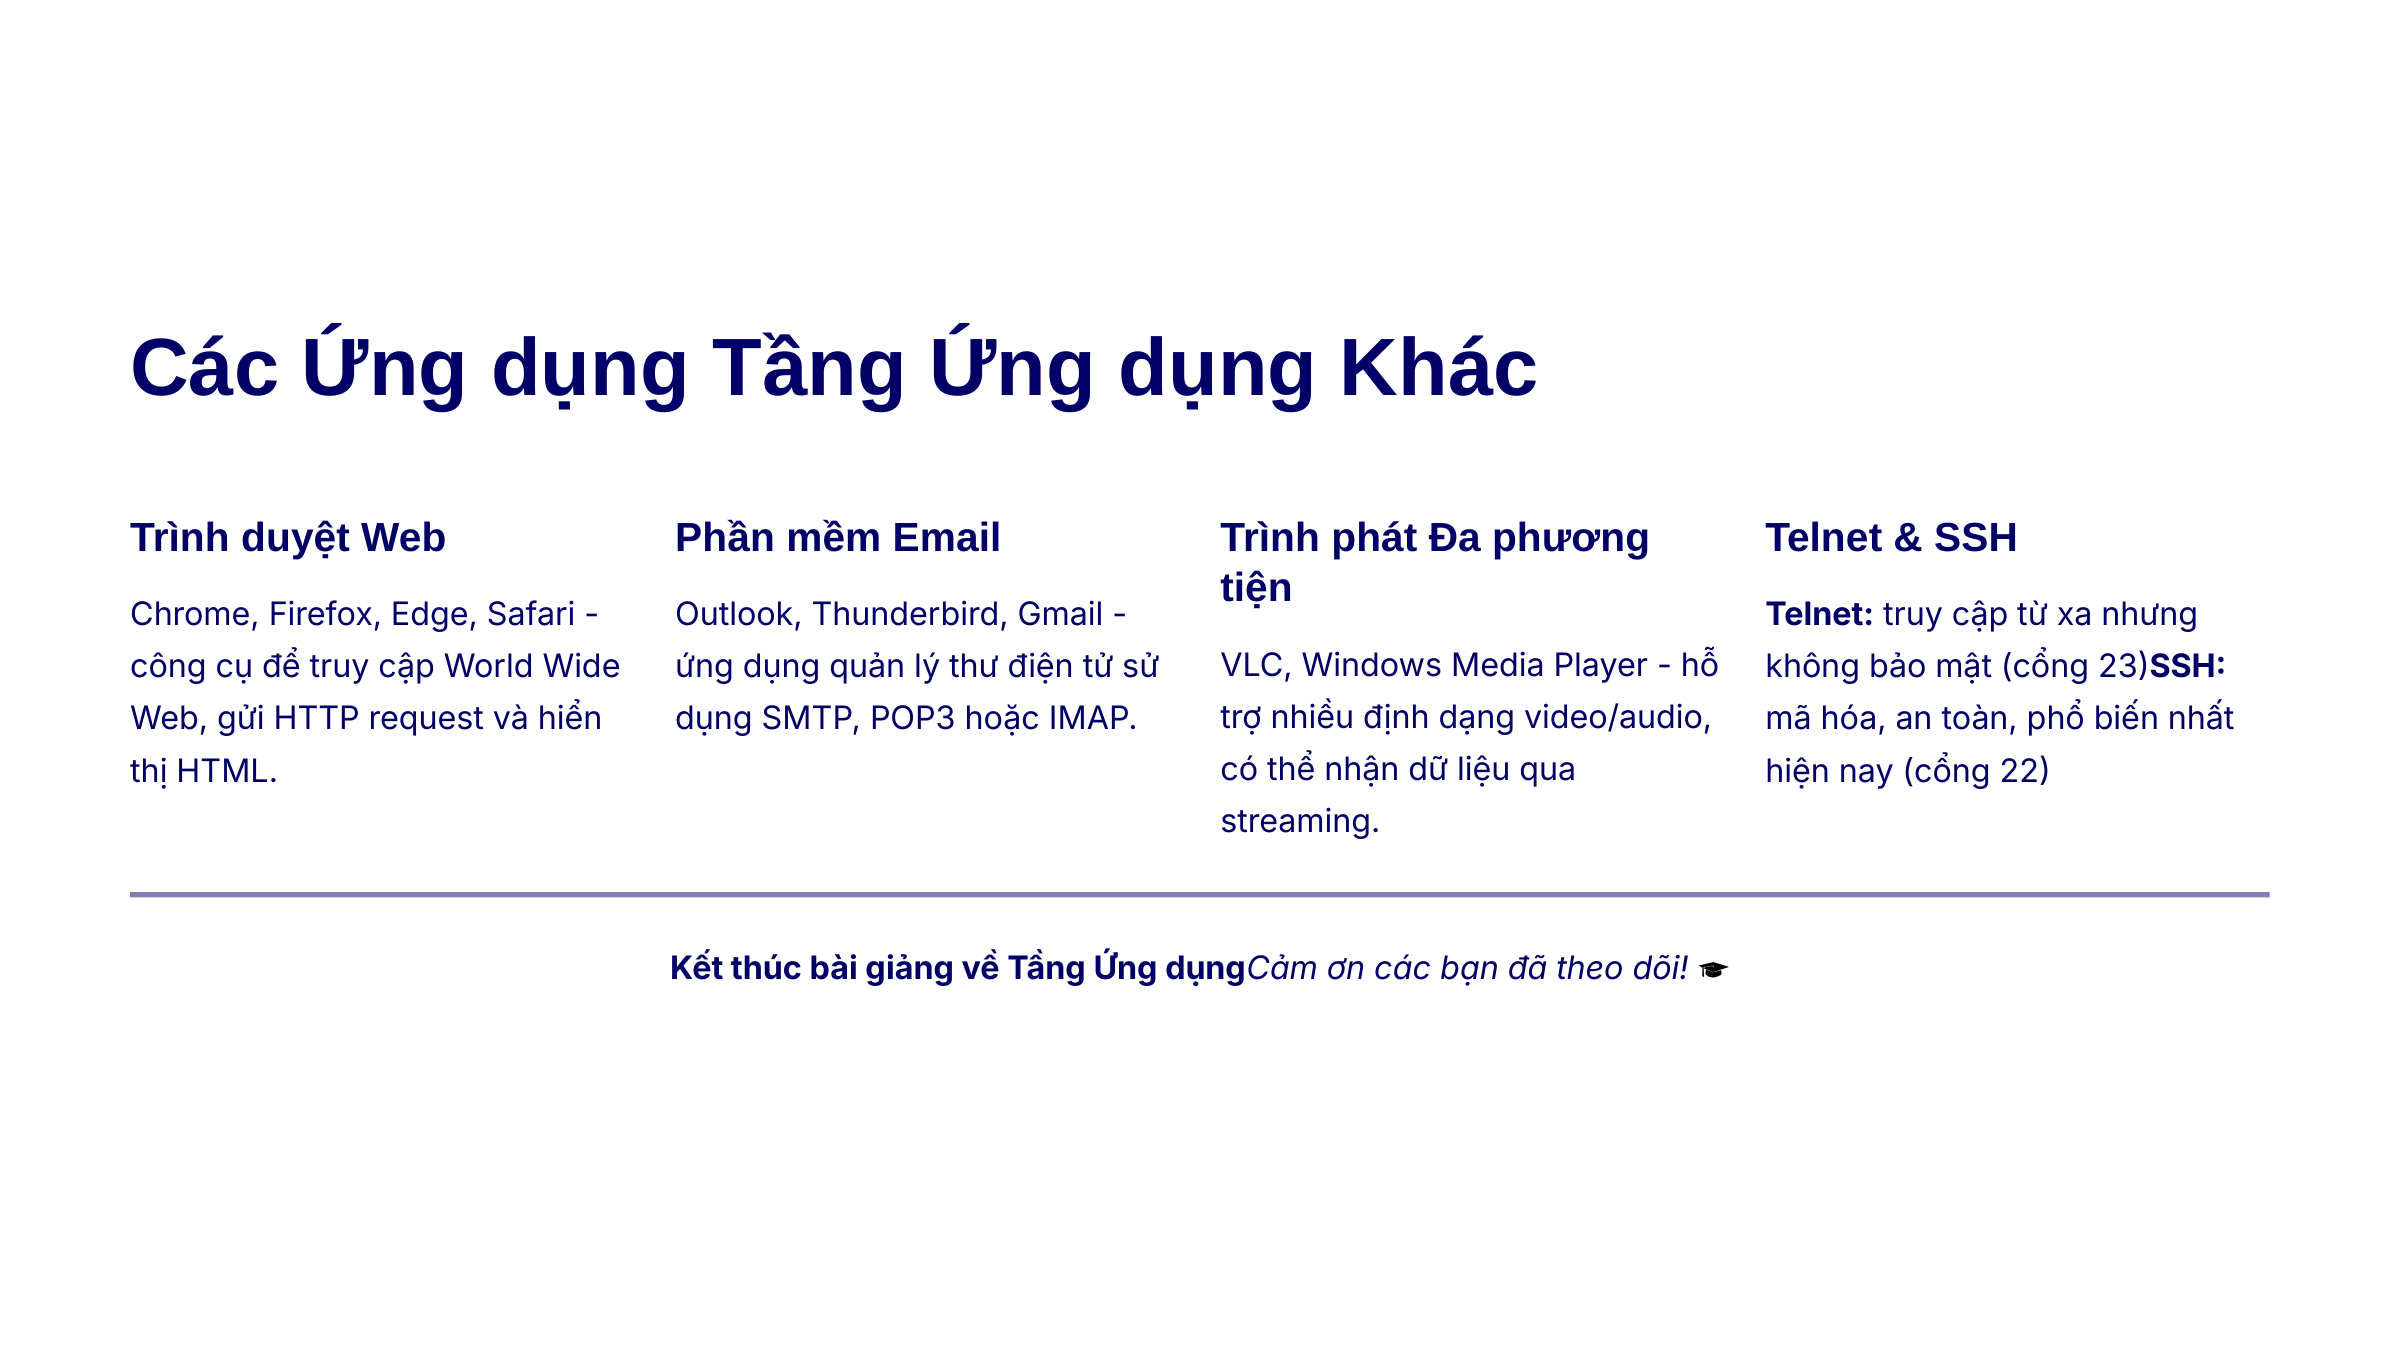

Các Ứng dụng Tầng Ứng dụng Khác
Trình duyệt Web
Phần mềm Email
Trình phát Đa phương tiện
Telnet & SSH
Chrome, Firefox, Edge, Safari - công cụ để truy cập World Wide Web, gửi HTTP request và hiển thị HTML.
Outlook, Thunderbird, Gmail - ứng dụng quản lý thư điện tử sử dụng SMTP, POP3 hoặc IMAP.
Telnet: truy cập từ xa nhưng không bảo mật (cổng 23)SSH: mã hóa, an toàn, phổ biến nhất hiện nay (cổng 22)
VLC, Windows Media Player - hỗ trợ nhiều định dạng video/audio, có thể nhận dữ liệu qua streaming.

Kết thúc bài giảng về Tầng Ứng dụngCảm ơn các bạn đã theo dõi! 🎓